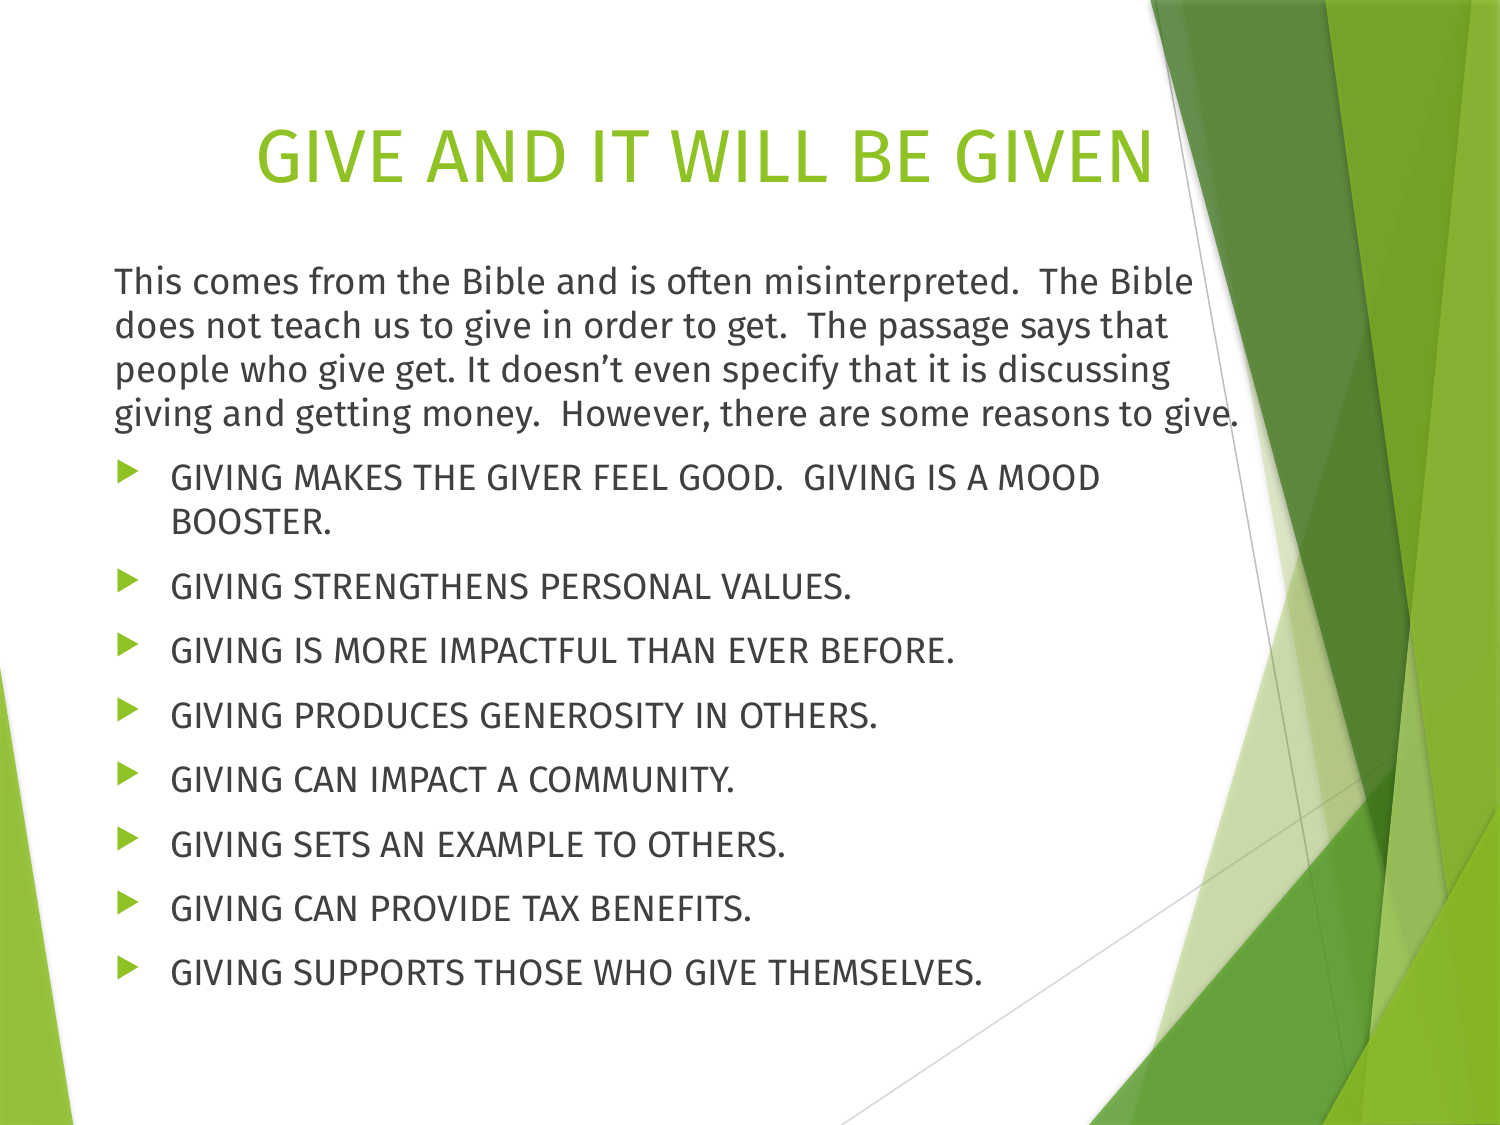

# GIVE AND IT WILL BE GIVEN
This comes from the Bible and is often misinterpreted.  The Bible does not teach us to give in order to get.  The passage says that people who give get. It doesn’t even specify that it is discussing giving and getting money.  However, there are some reasons to give.
Giving makes the giver feel good.  Giving is a mood booster.
Giving strengthens personal values.
Giving is more impactful than ever before.
Giving produces generosity in others.
Giving can impact a community.
Giving sets an example to others.
Giving can provide tax benefits.
Giving supports those who give themselves.